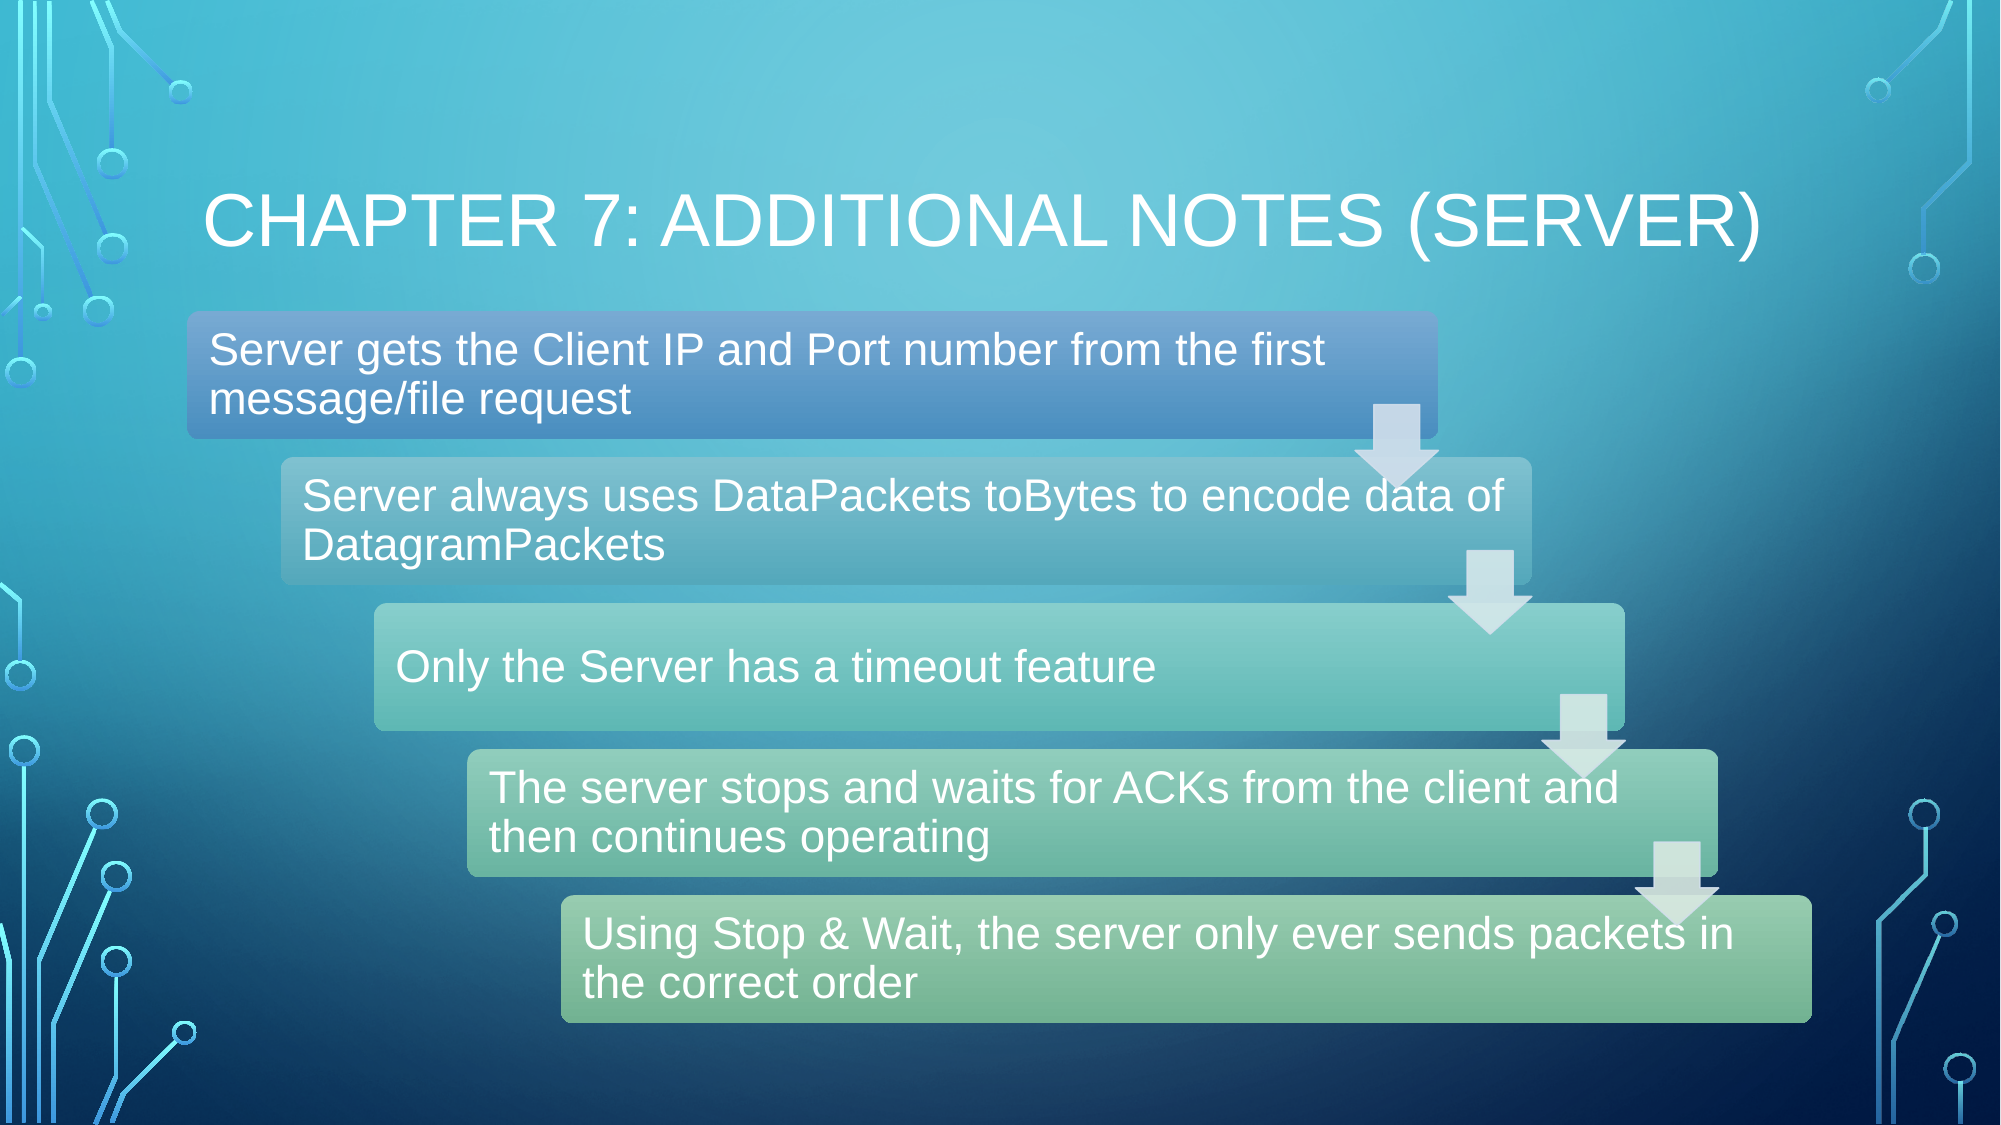

# Chapter 7: additional notes (server)
Server gets the Client IP and Port number from the first message/file request
Server always uses DataPackets toBytes to encode data of DatagramPackets
Only the Server has a timeout feature
The server stops and waits for ACKs from the client and then continues operating
Using Stop & Wait, the server only ever sends packets in the correct order